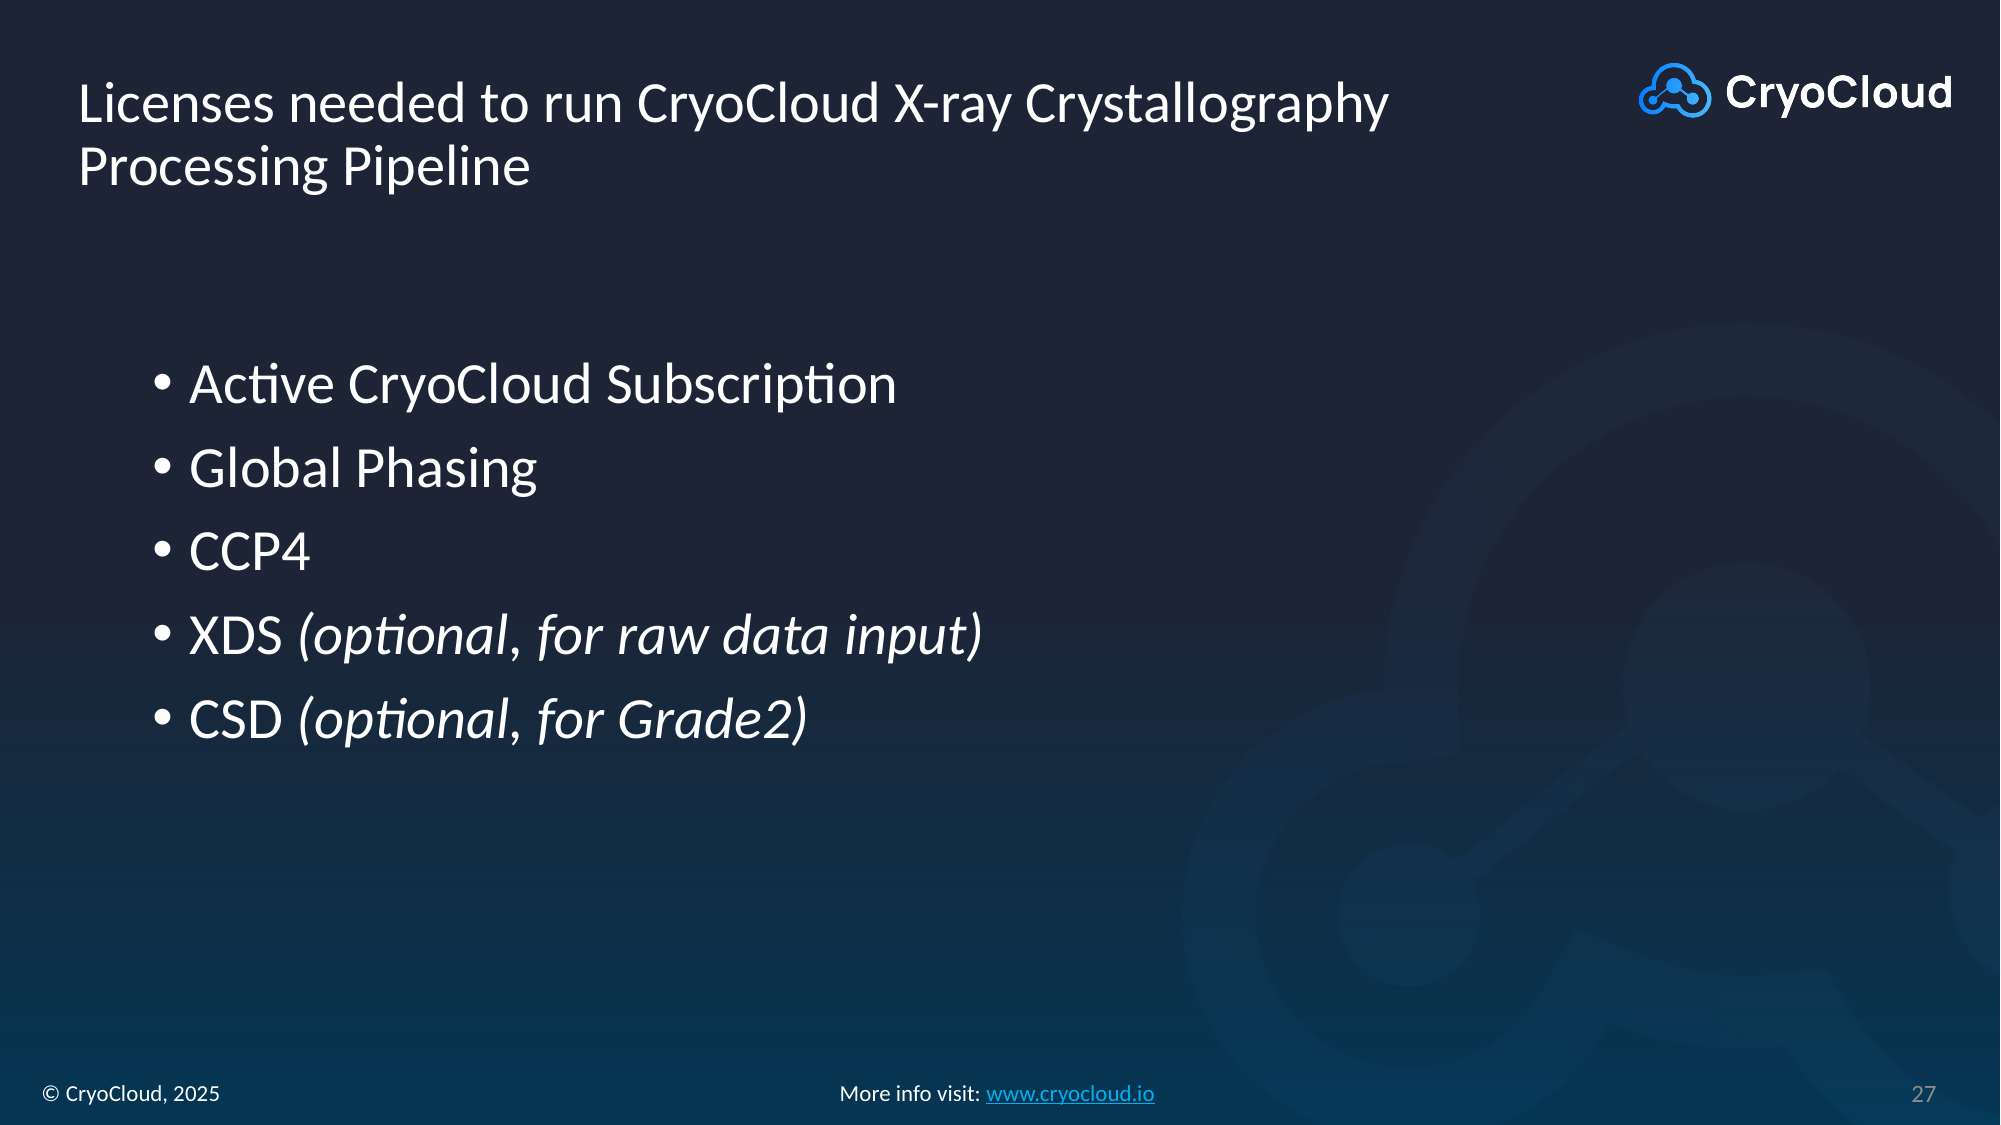

# Licenses needed to run CryoCloud X-ray Crystallography Processing Pipeline
Active CryoCloud Subscription
Global Phasing
CCP4
XDS (optional, for raw data input)
CSD (optional, for Grade2)
27